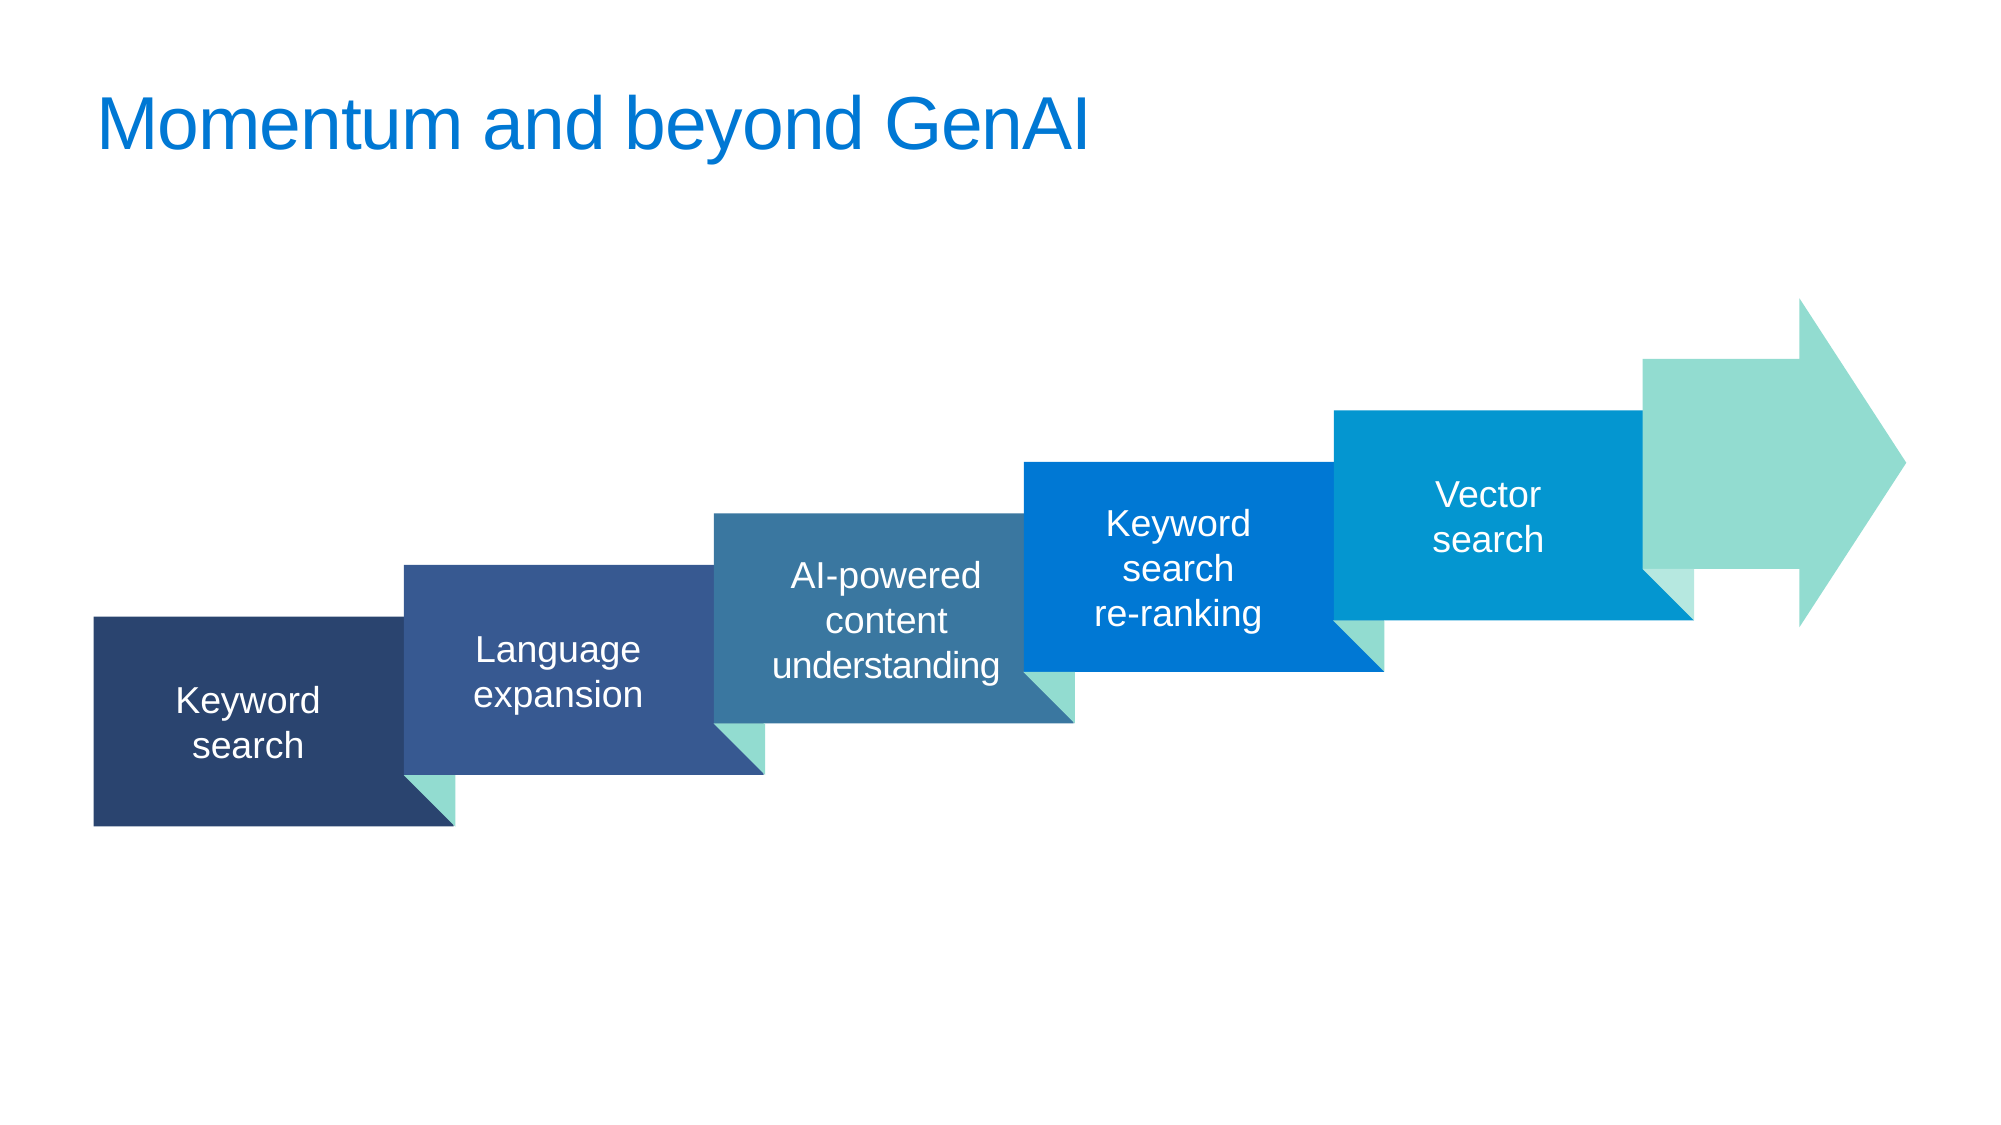

# Momentum and beyond GenAI

Vector
search
Keyword search re‑ranking
AI-powered content understanding
Language expansion

Keyword
search